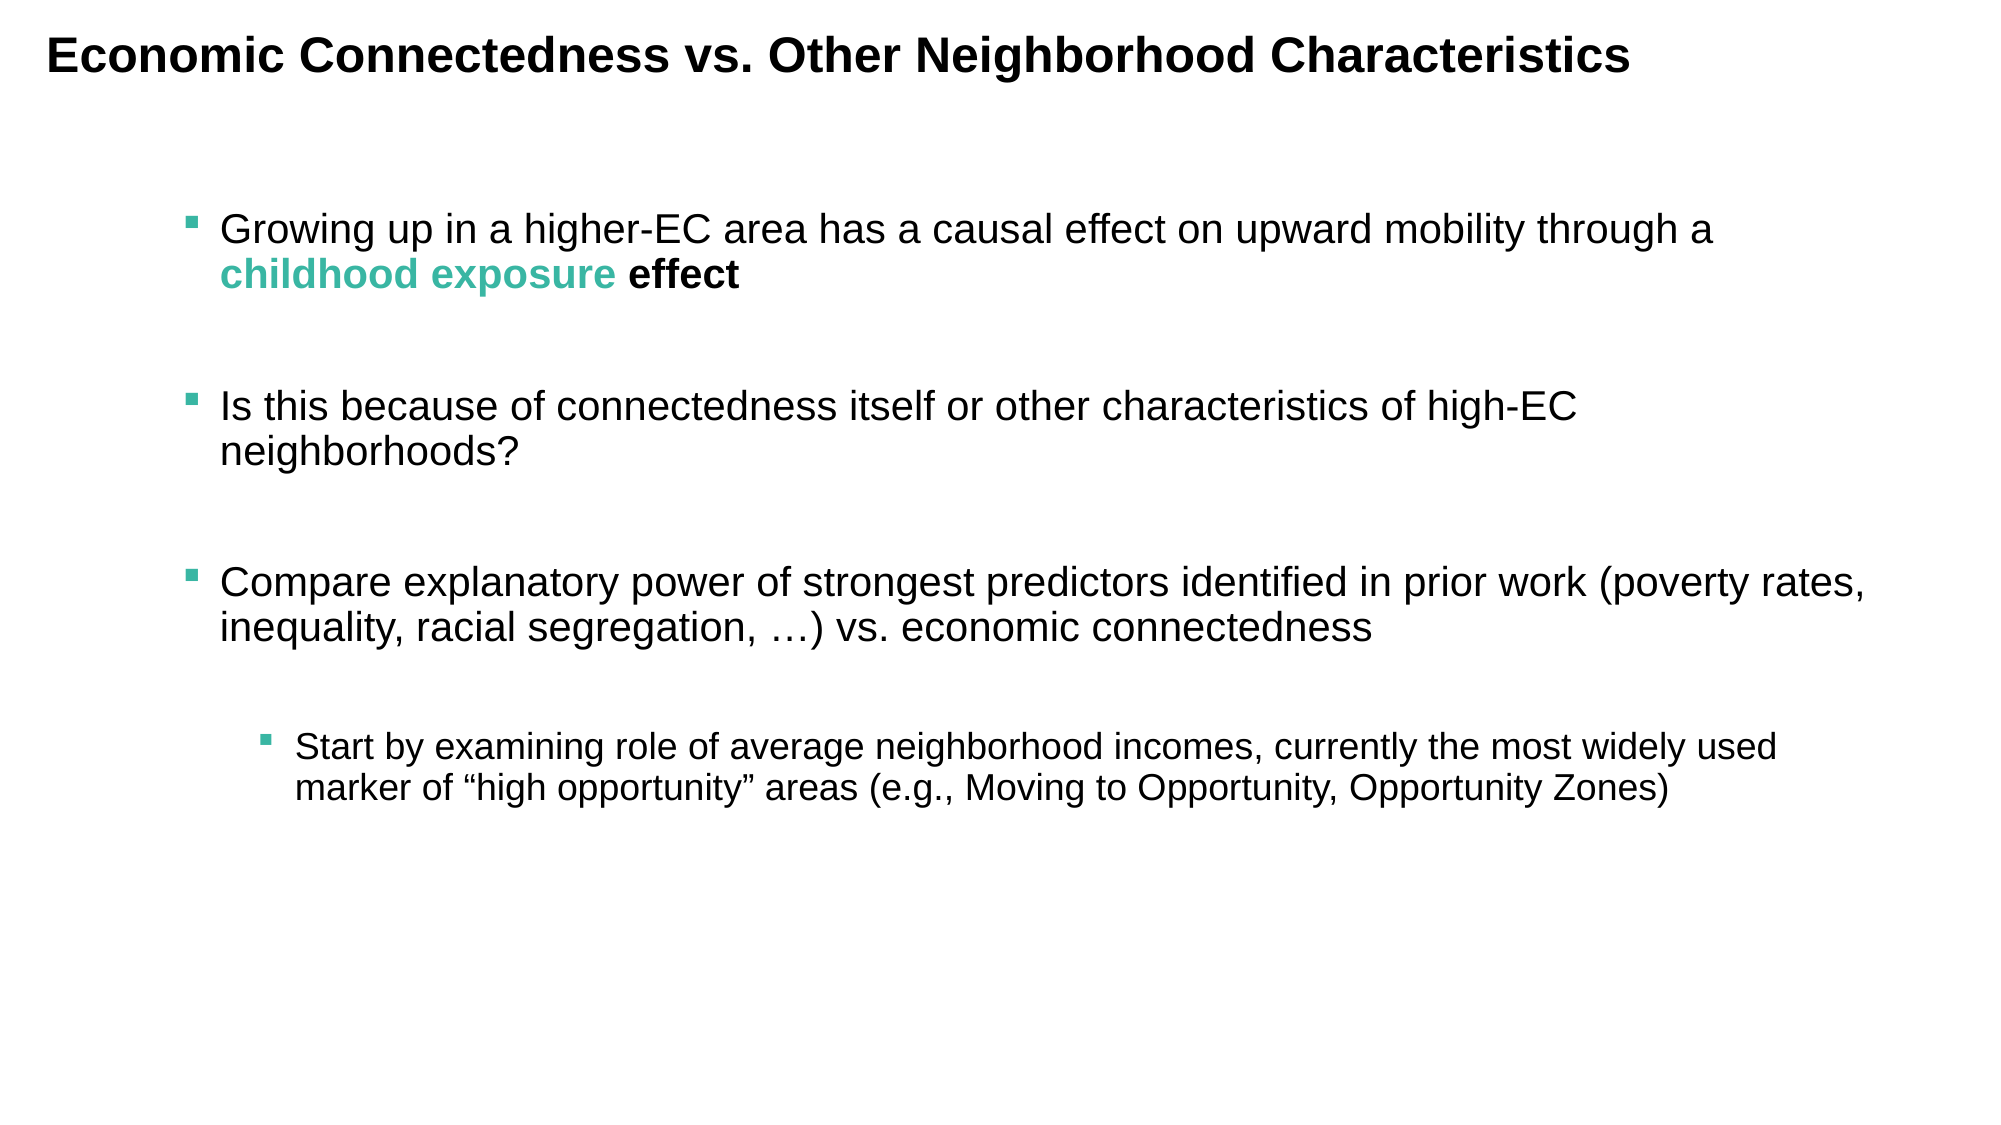

Economic Connectedness vs. Other Neighborhood Characteristics
Growing up in a higher-EC area has a causal effect on upward mobility through a childhood exposure effect

Is this because of connectedness itself or other characteristics of high-EC neighborhoods?

Compare explanatory power of strongest predictors identified in prior work (poverty rates, inequality, racial segregation, …) vs. economic connectedness

Start by examining role of average neighborhood incomes, currently the most widely used marker of “high opportunity” areas (e.g., Moving to Opportunity, Opportunity Zones)